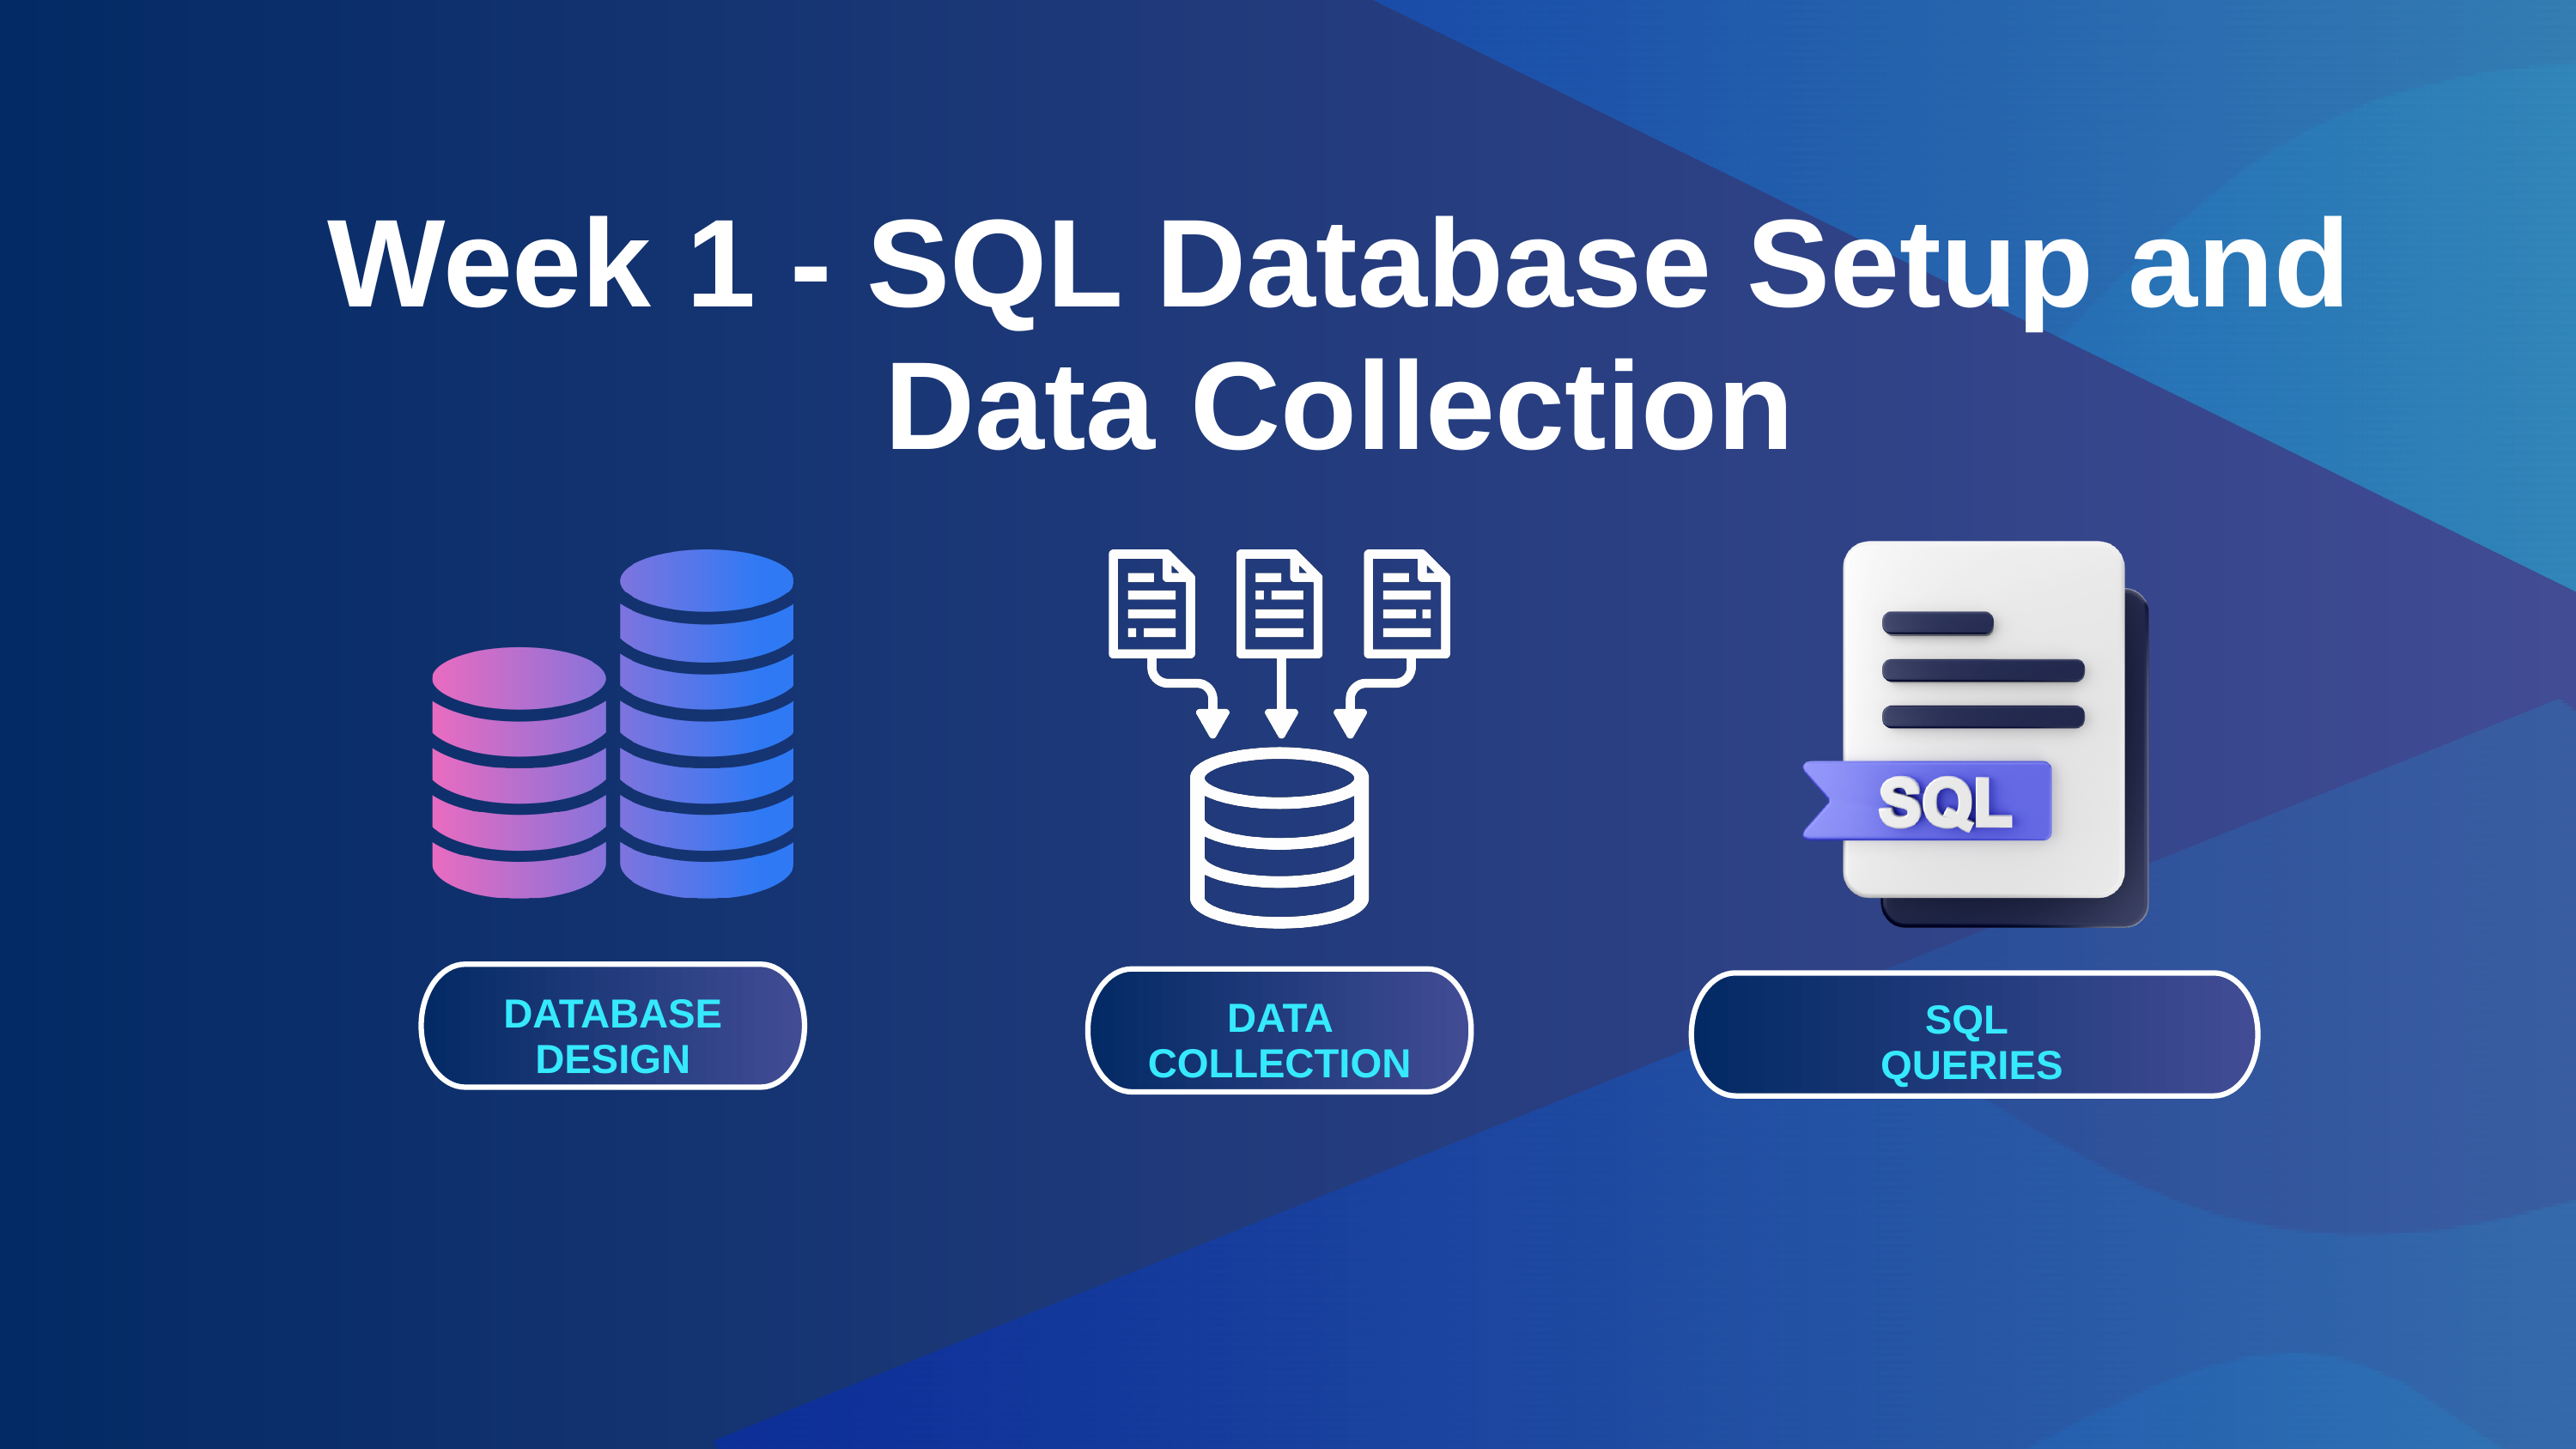

Week 1 - SQL Database Setup and Data Collection

DATABASE DESIGN
DATA COLLECTION
SQL
QUERIES